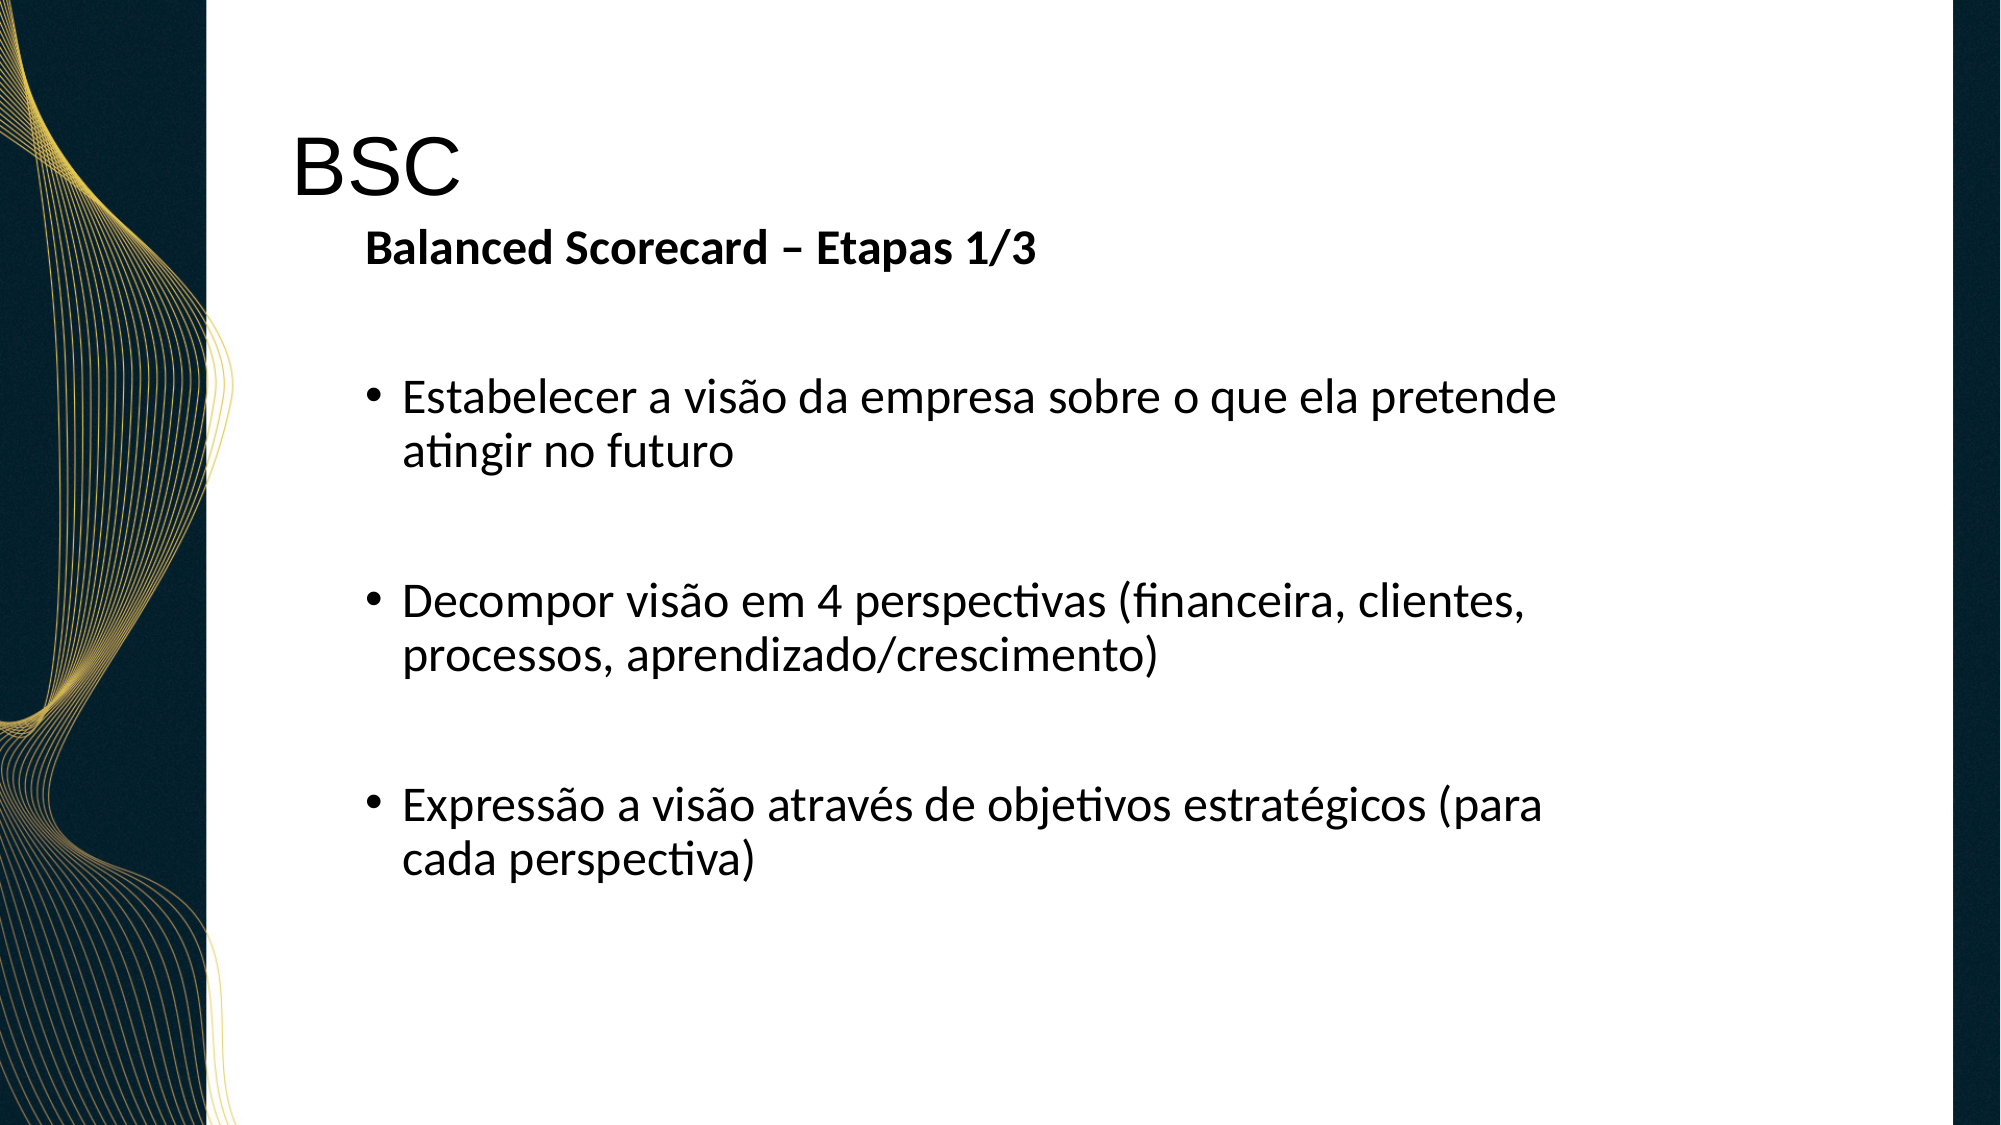

# BSC
Balanced Scorecard – Etapas 1/3

Estabelecer a visão da empresa sobre o que ela pretende atingir no futuro

Decompor visão em 4 perspectivas (financeira, clientes, processos, aprendizado/crescimento)

Expressão a visão através de objetivos estratégicos (para cada perspectiva)